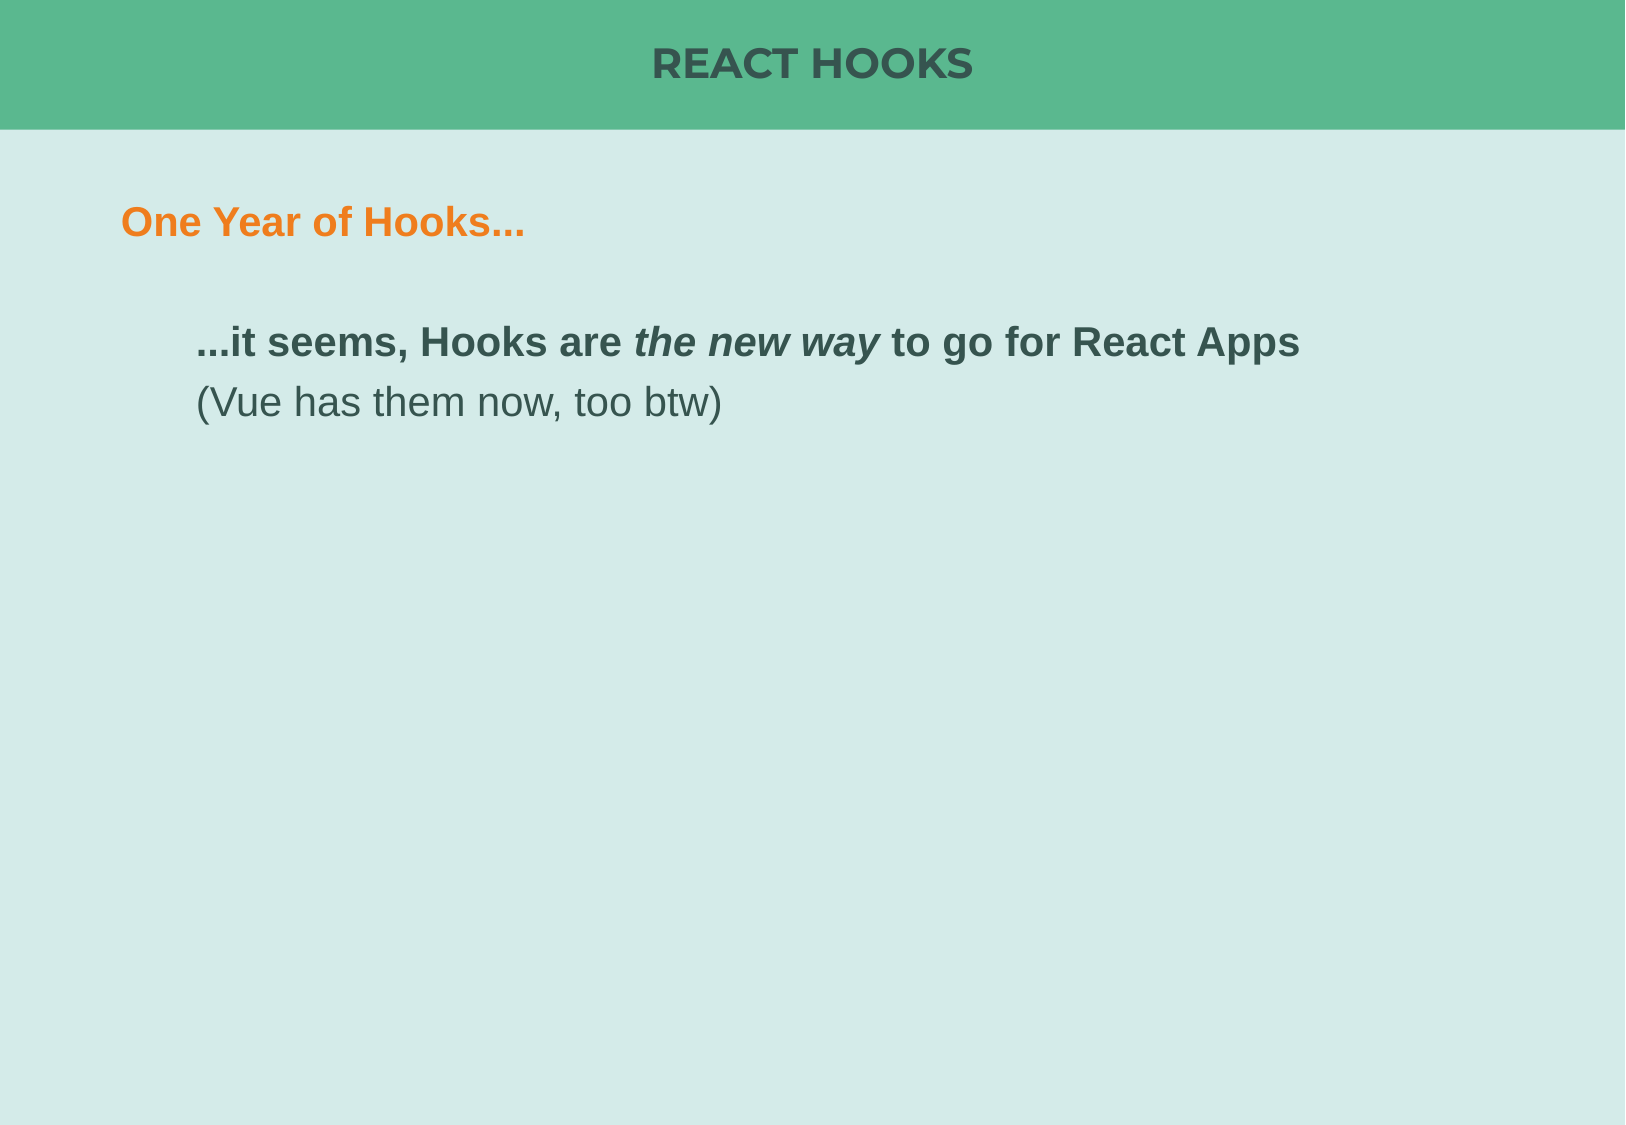

# React Hooks
One Year of Hooks...

...it seems, Hooks are the new way to go for React Apps
(Vue has them now, too btw)